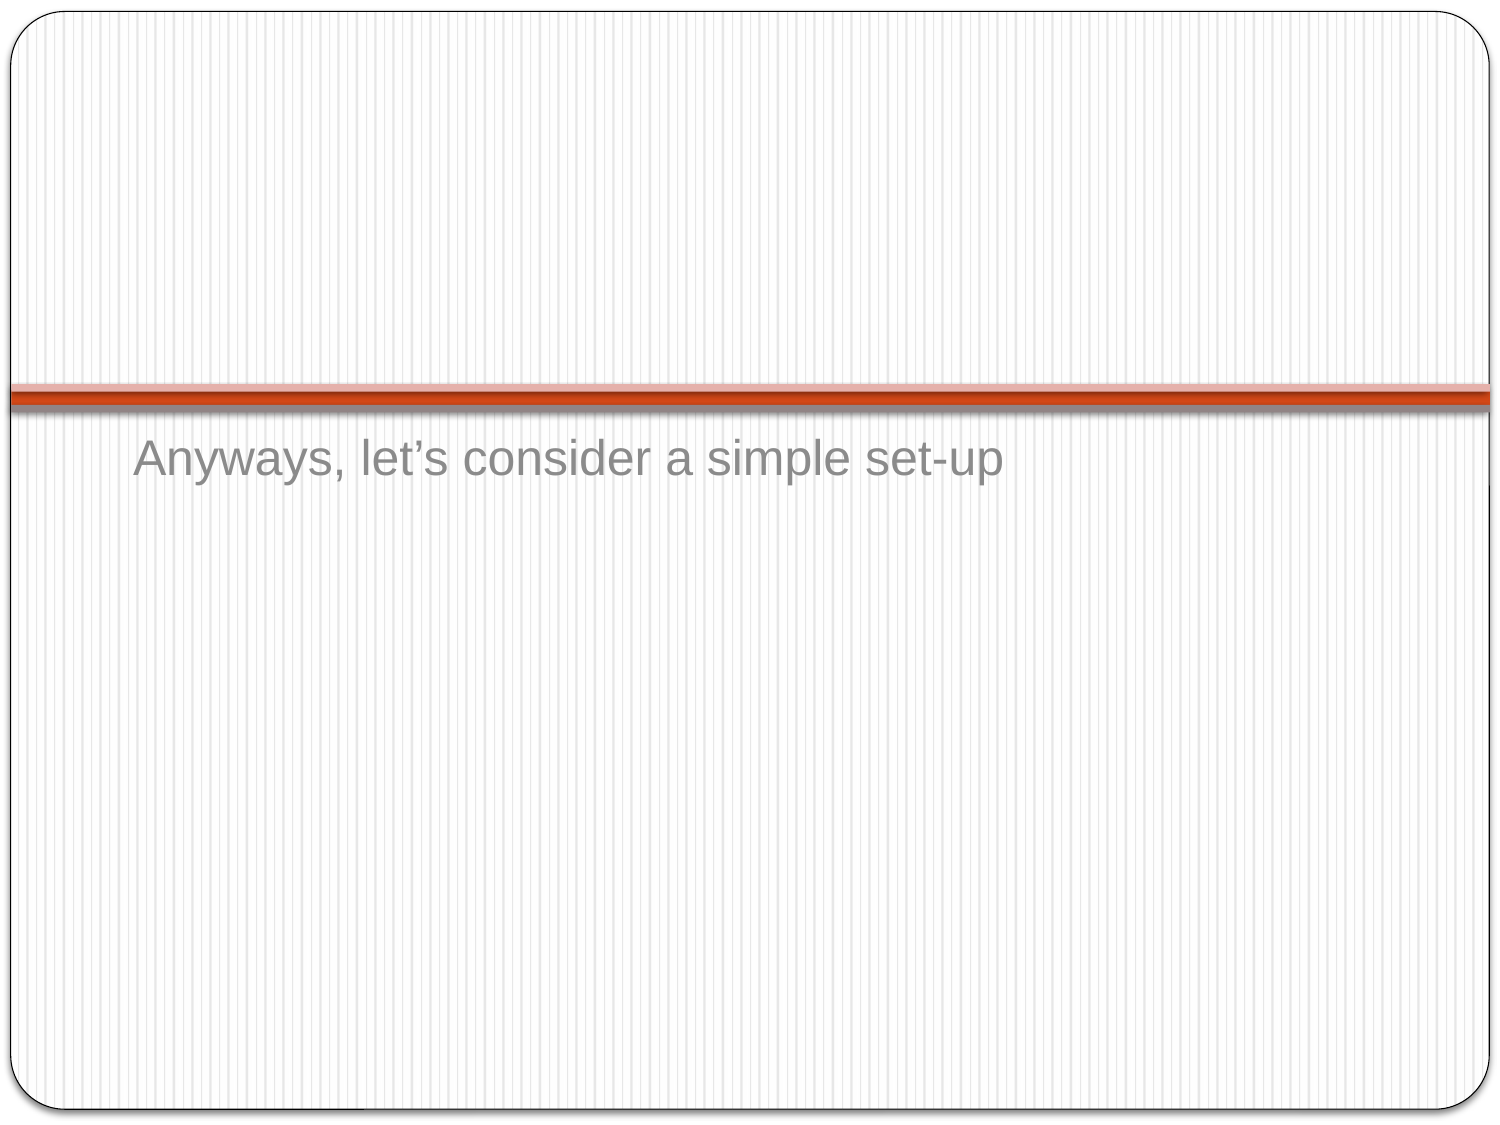

#
Anyways, let’s consider a simple set-up